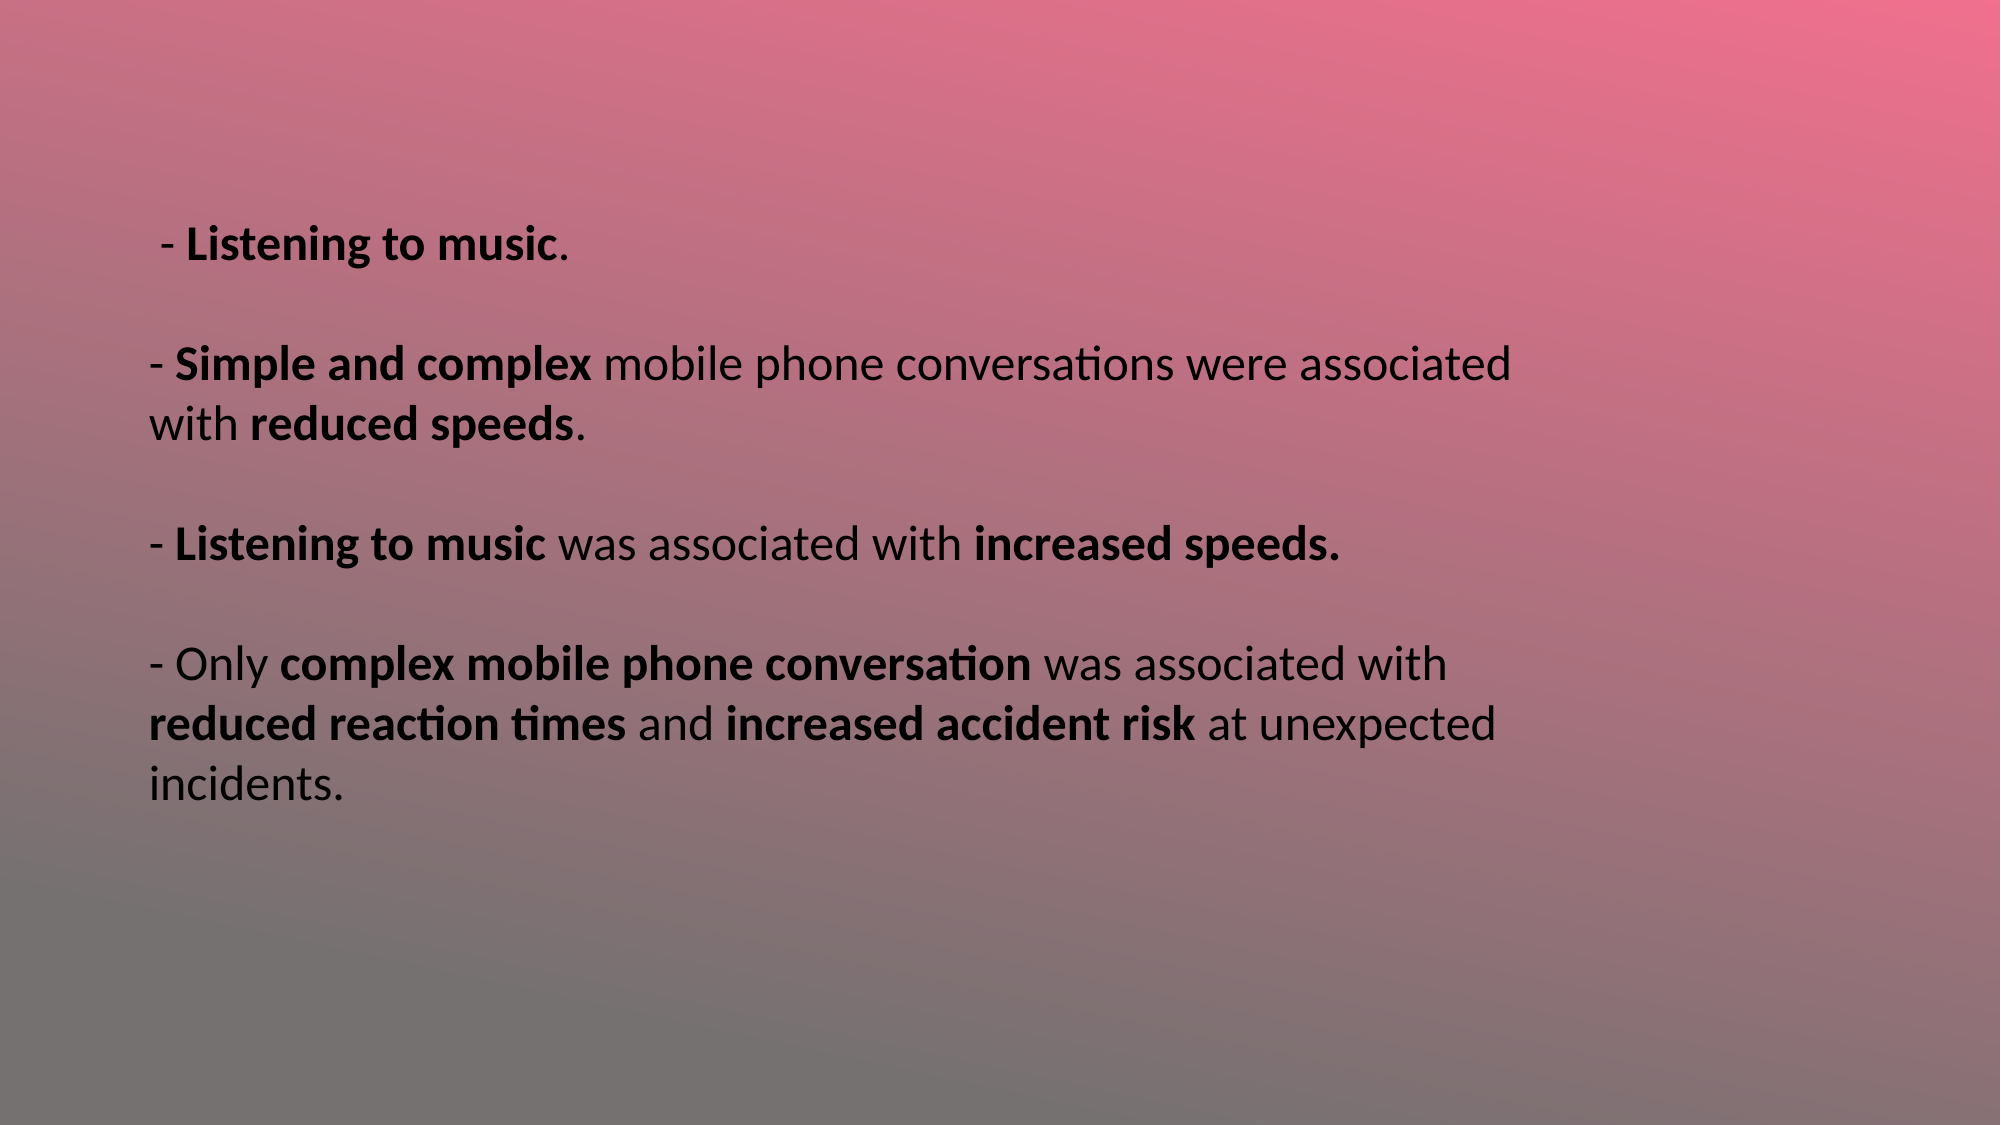

- Listening to music.

- Simple and complex mobile phone conversations were associated with reduced speeds.

- Listening to music was associated with increased speeds.

- Only complex mobile phone conversation was associated with reduced reaction times and increased accident risk at unexpected incidents.